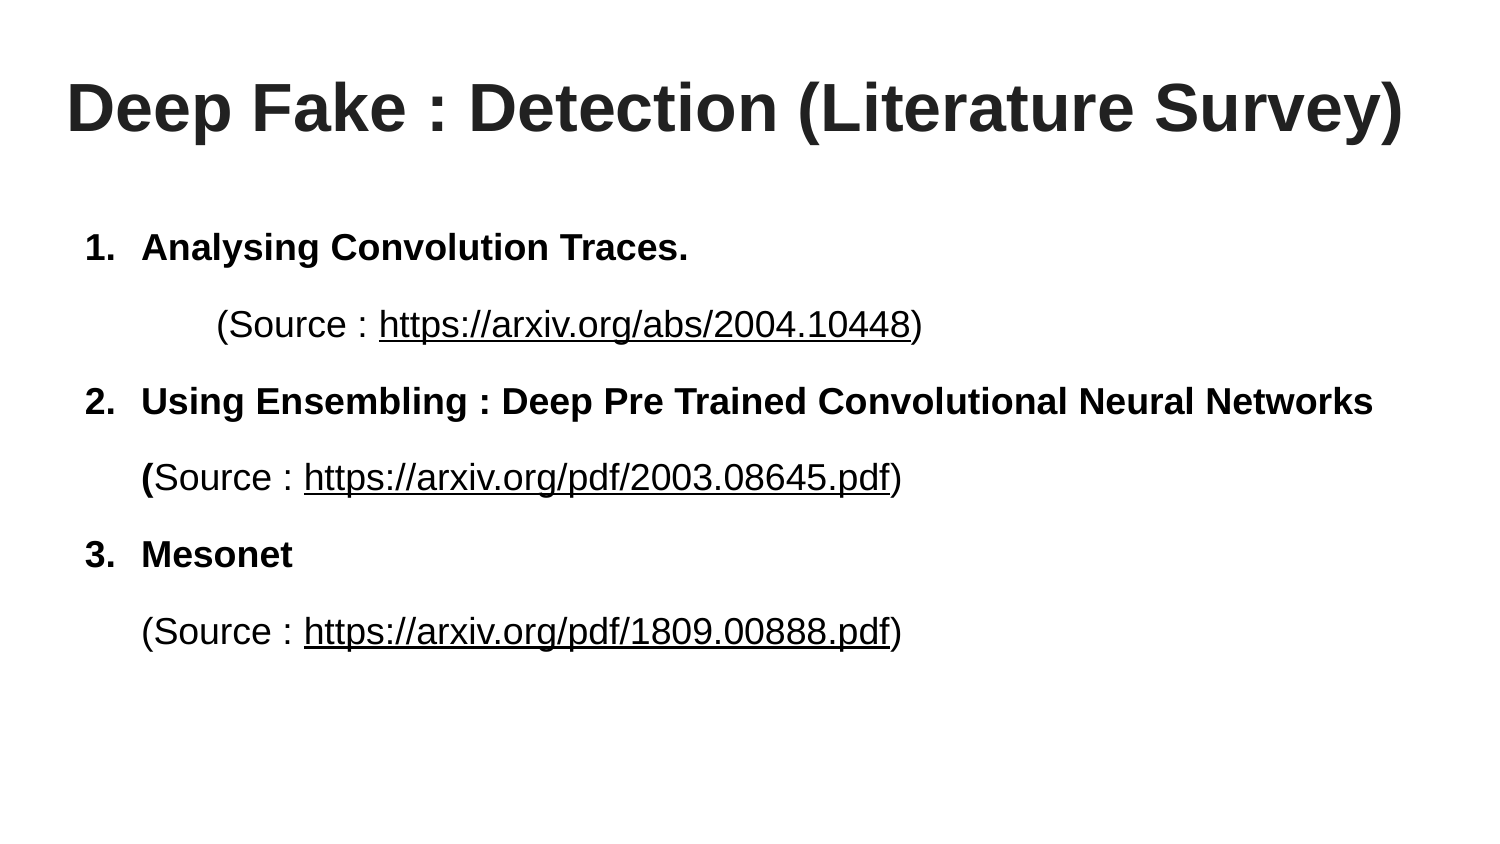

# Deep Fake : Detection (Literature Survey)
Analysing Convolution Traces.
	(Source : https://arxiv.org/abs/2004.10448)
Using Ensembling : Deep Pre Trained Convolutional Neural Networks
(Source : https://arxiv.org/pdf/2003.08645.pdf)
Mesonet
(Source : https://arxiv.org/pdf/1809.00888.pdf)